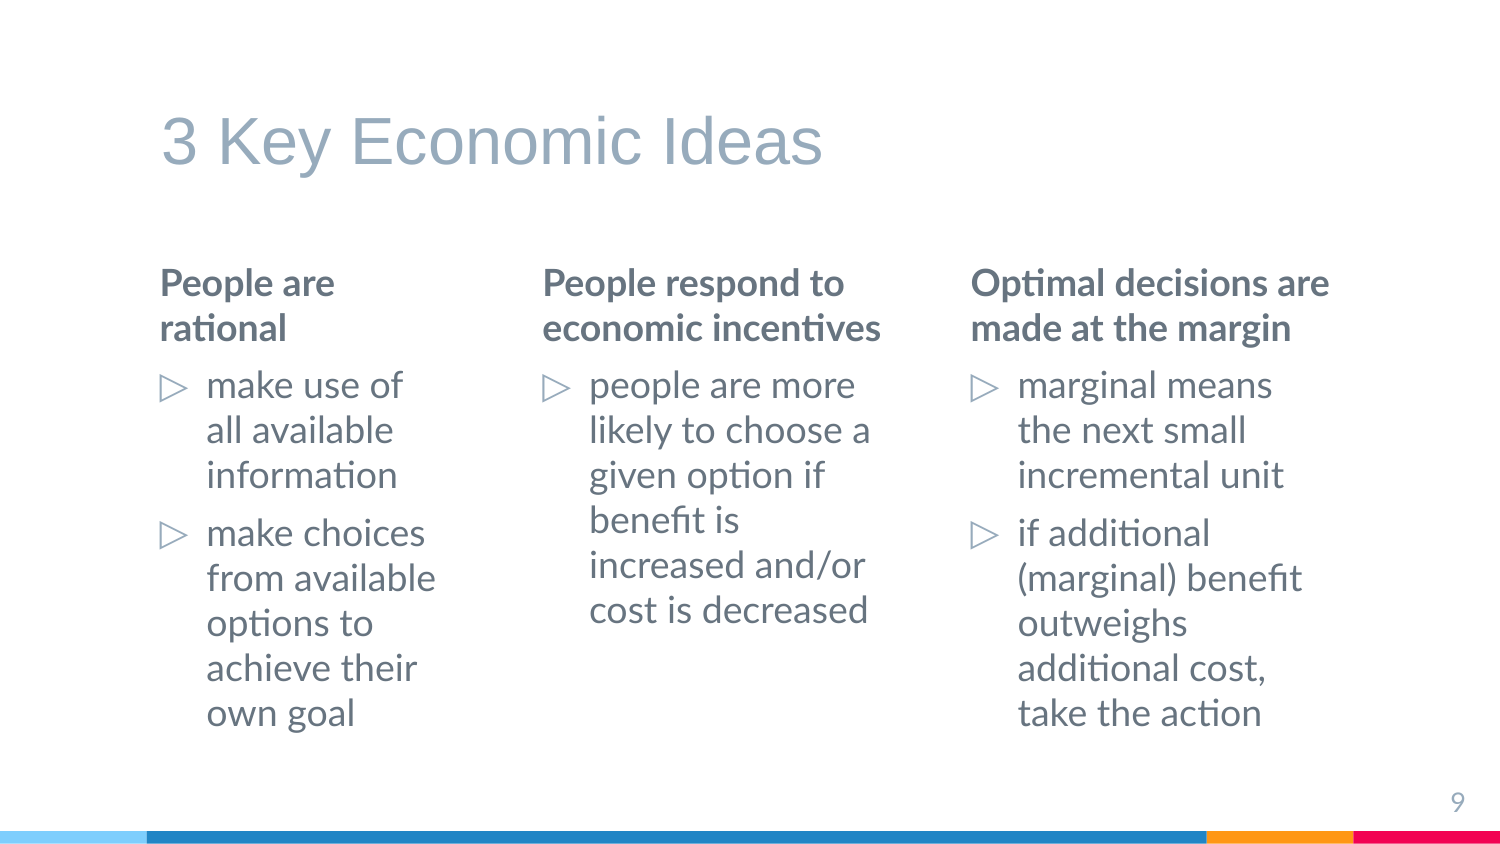

# 3 Key Economic Ideas
People are rational
make use of all available information
make choices from available options to achieve their own goal
People respond to economic incentives
people are more likely to choose a given option if benefit is increased and/or cost is decreased
Optimal decisions are made at the margin
marginal means the next small incremental unit
if additional (marginal) benefit outweighs additional cost, take the action

9